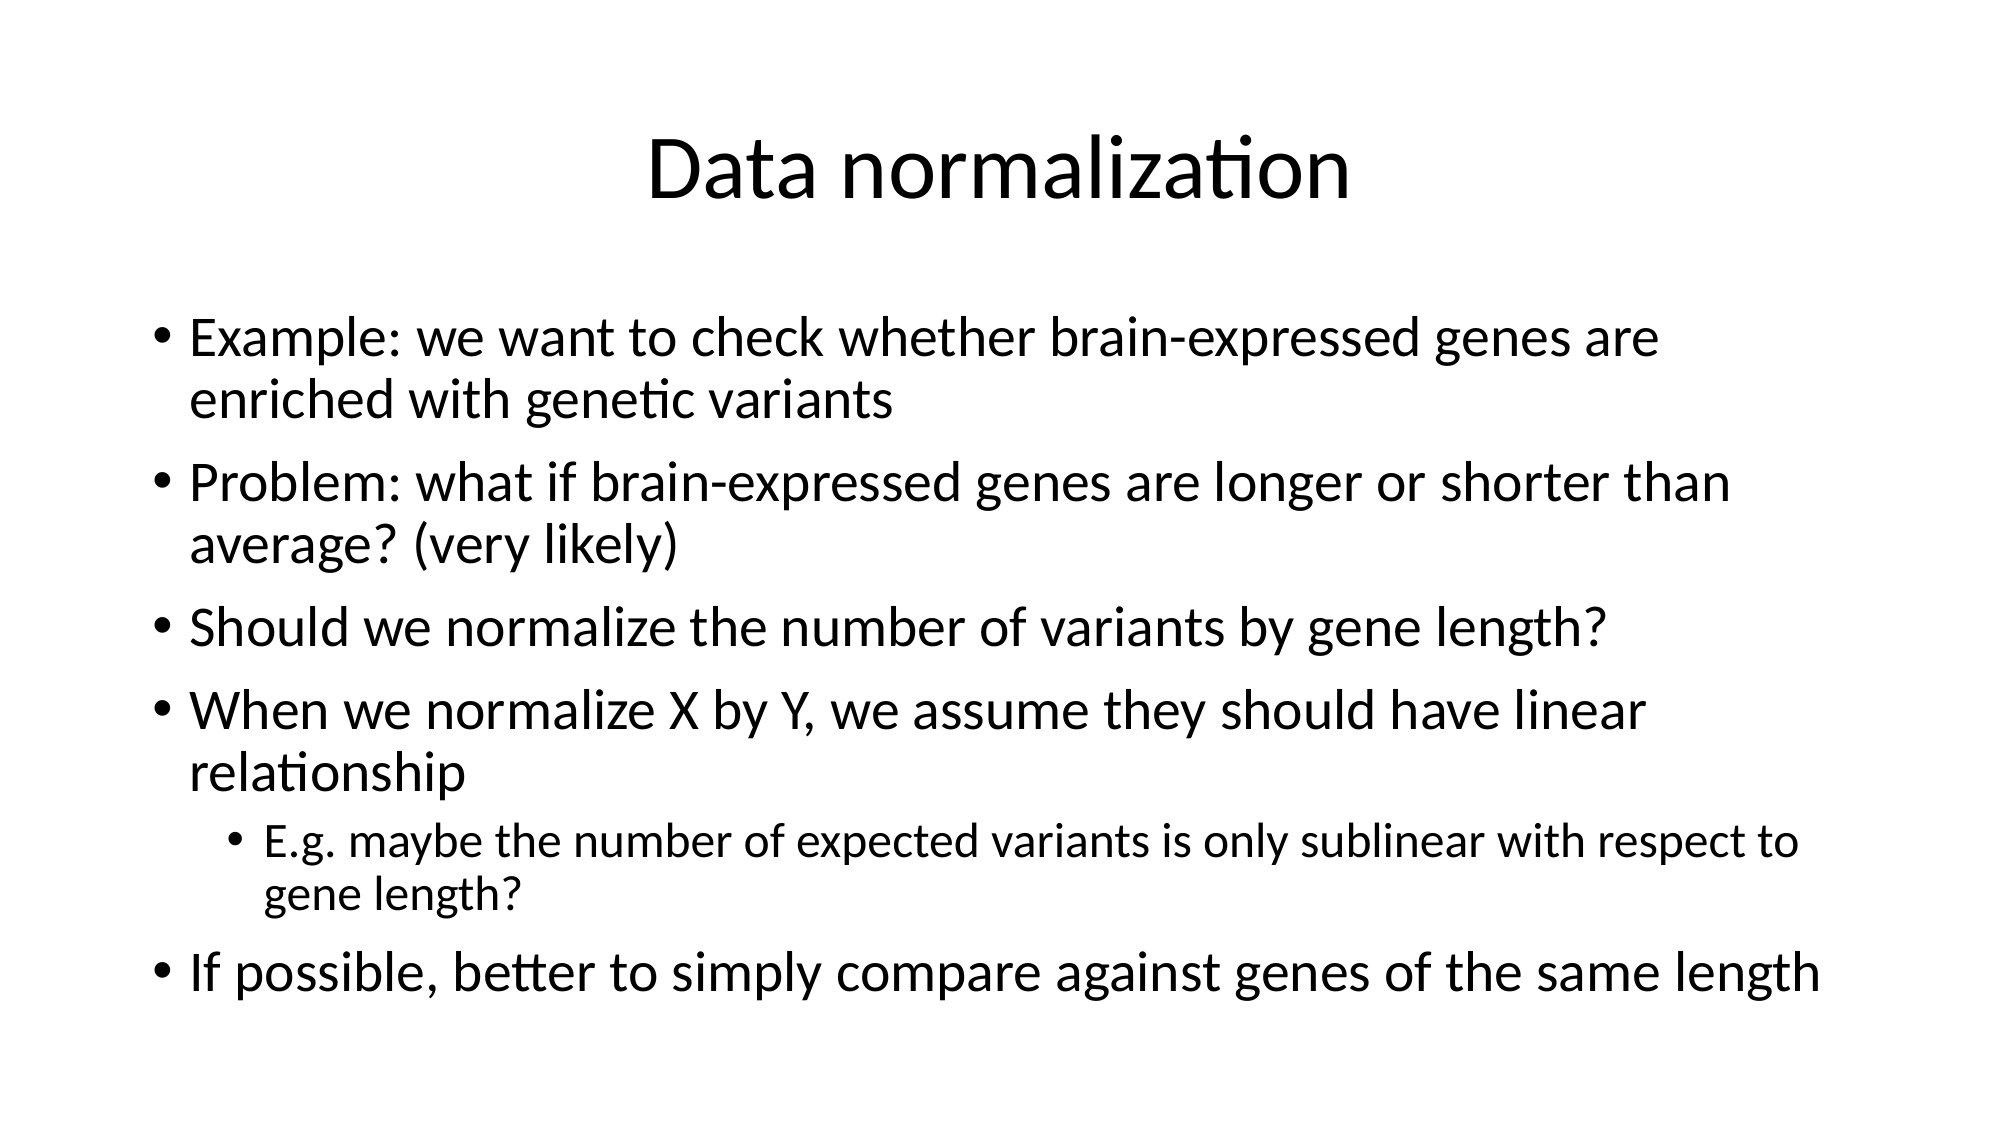

# Data normalization
Example: we want to check whether brain-expressed genes are enriched with genetic variants
Problem: what if brain-expressed genes are longer or shorter than average? (very likely)
Should we normalize the number of variants by gene length?
When we normalize X by Y, we assume they should have linear relationship
E.g. maybe the number of expected variants is only sublinear with respect to gene length?
If possible, better to simply compare against genes of the same length